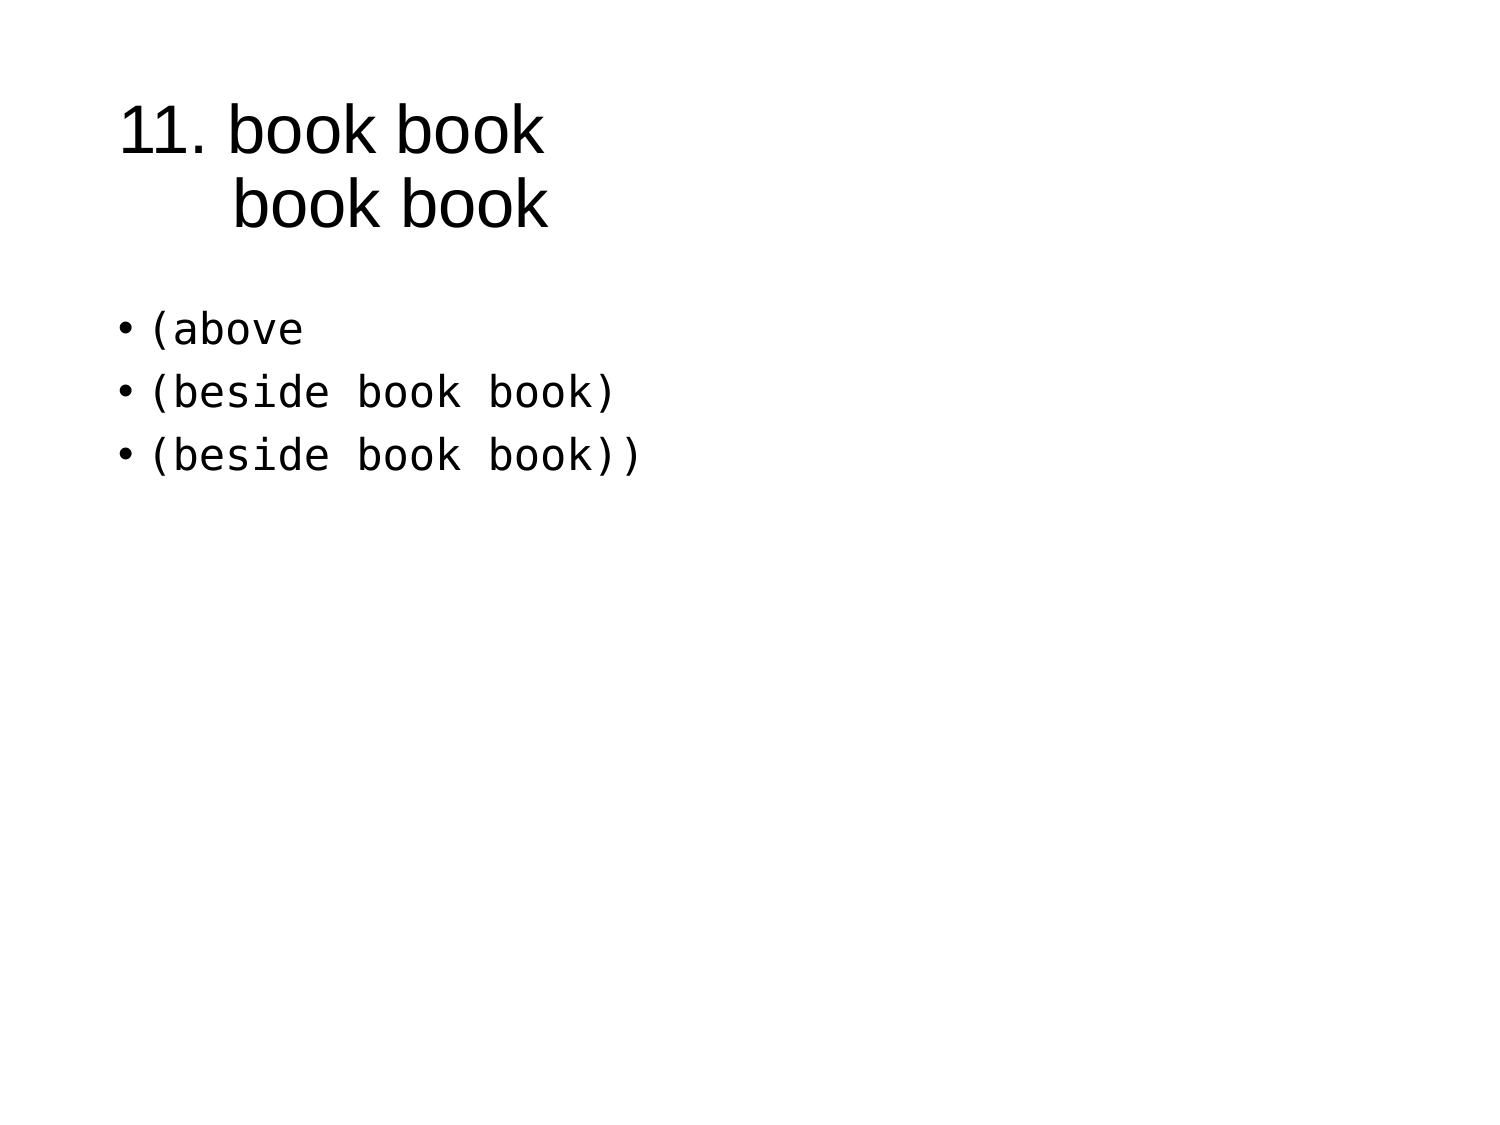

# 11. book book
      book book
(above
(beside book book)
(beside book book))